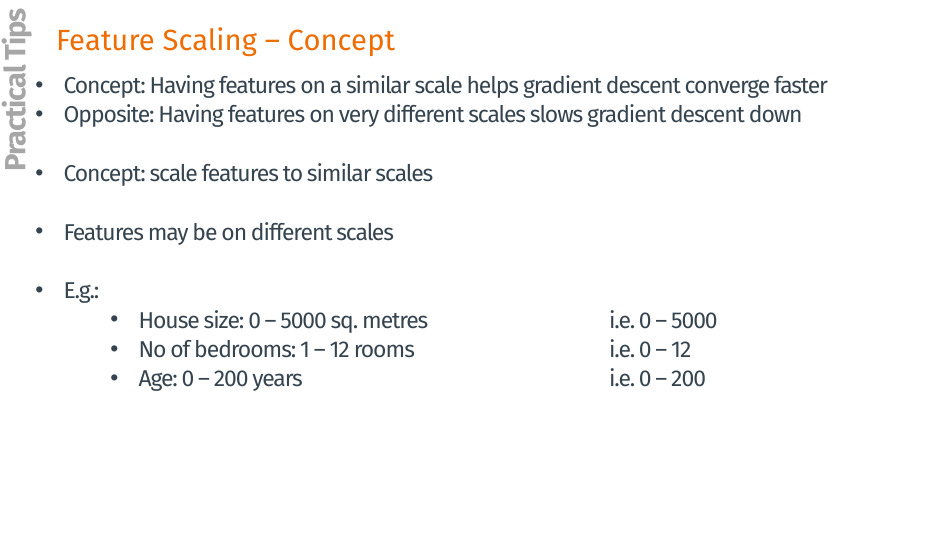

Feature Scaling – Concept
Concept: Having features on a similar scale helps gradient descent converge faster
Opposite: Having features on very different scales slows gradient descent down

Concept: scale features to similar scales

Features may be on different scales

E.g.:
House size: 0 – 5000 sq. metres 	i.e. 0 – 5000
No of bedrooms: 1 – 12 rooms	i.e. 0 – 12
Age: 0 – 200 years	i.e. 0 – 200

Practical Tips